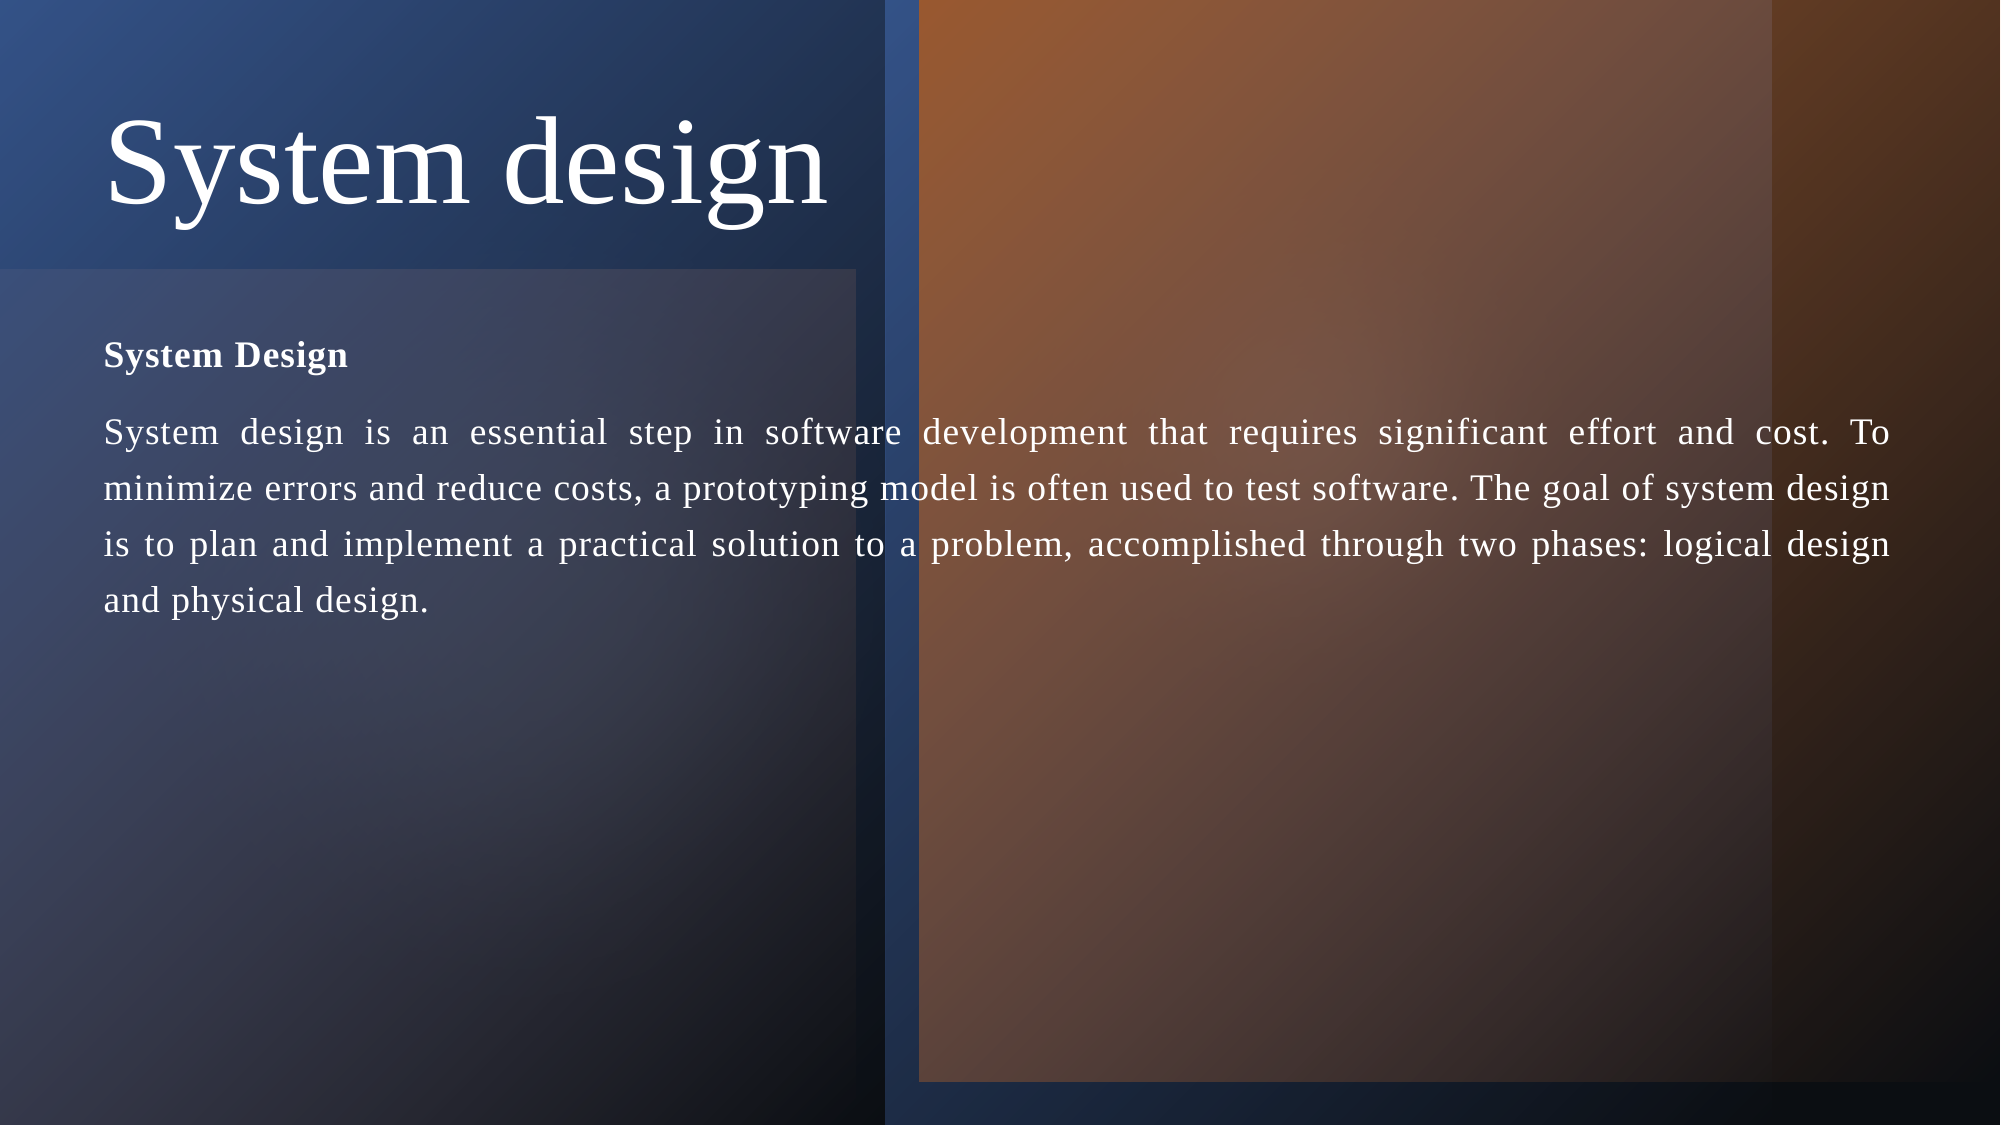

# System design
System Design
System design is an essential step in software development that requires significant effort and cost. To minimize errors and reduce costs, a prototyping model is often used to test software. The goal of system design is to plan and implement a practical solution to a problem, accomplished through two phases: logical design and physical design.